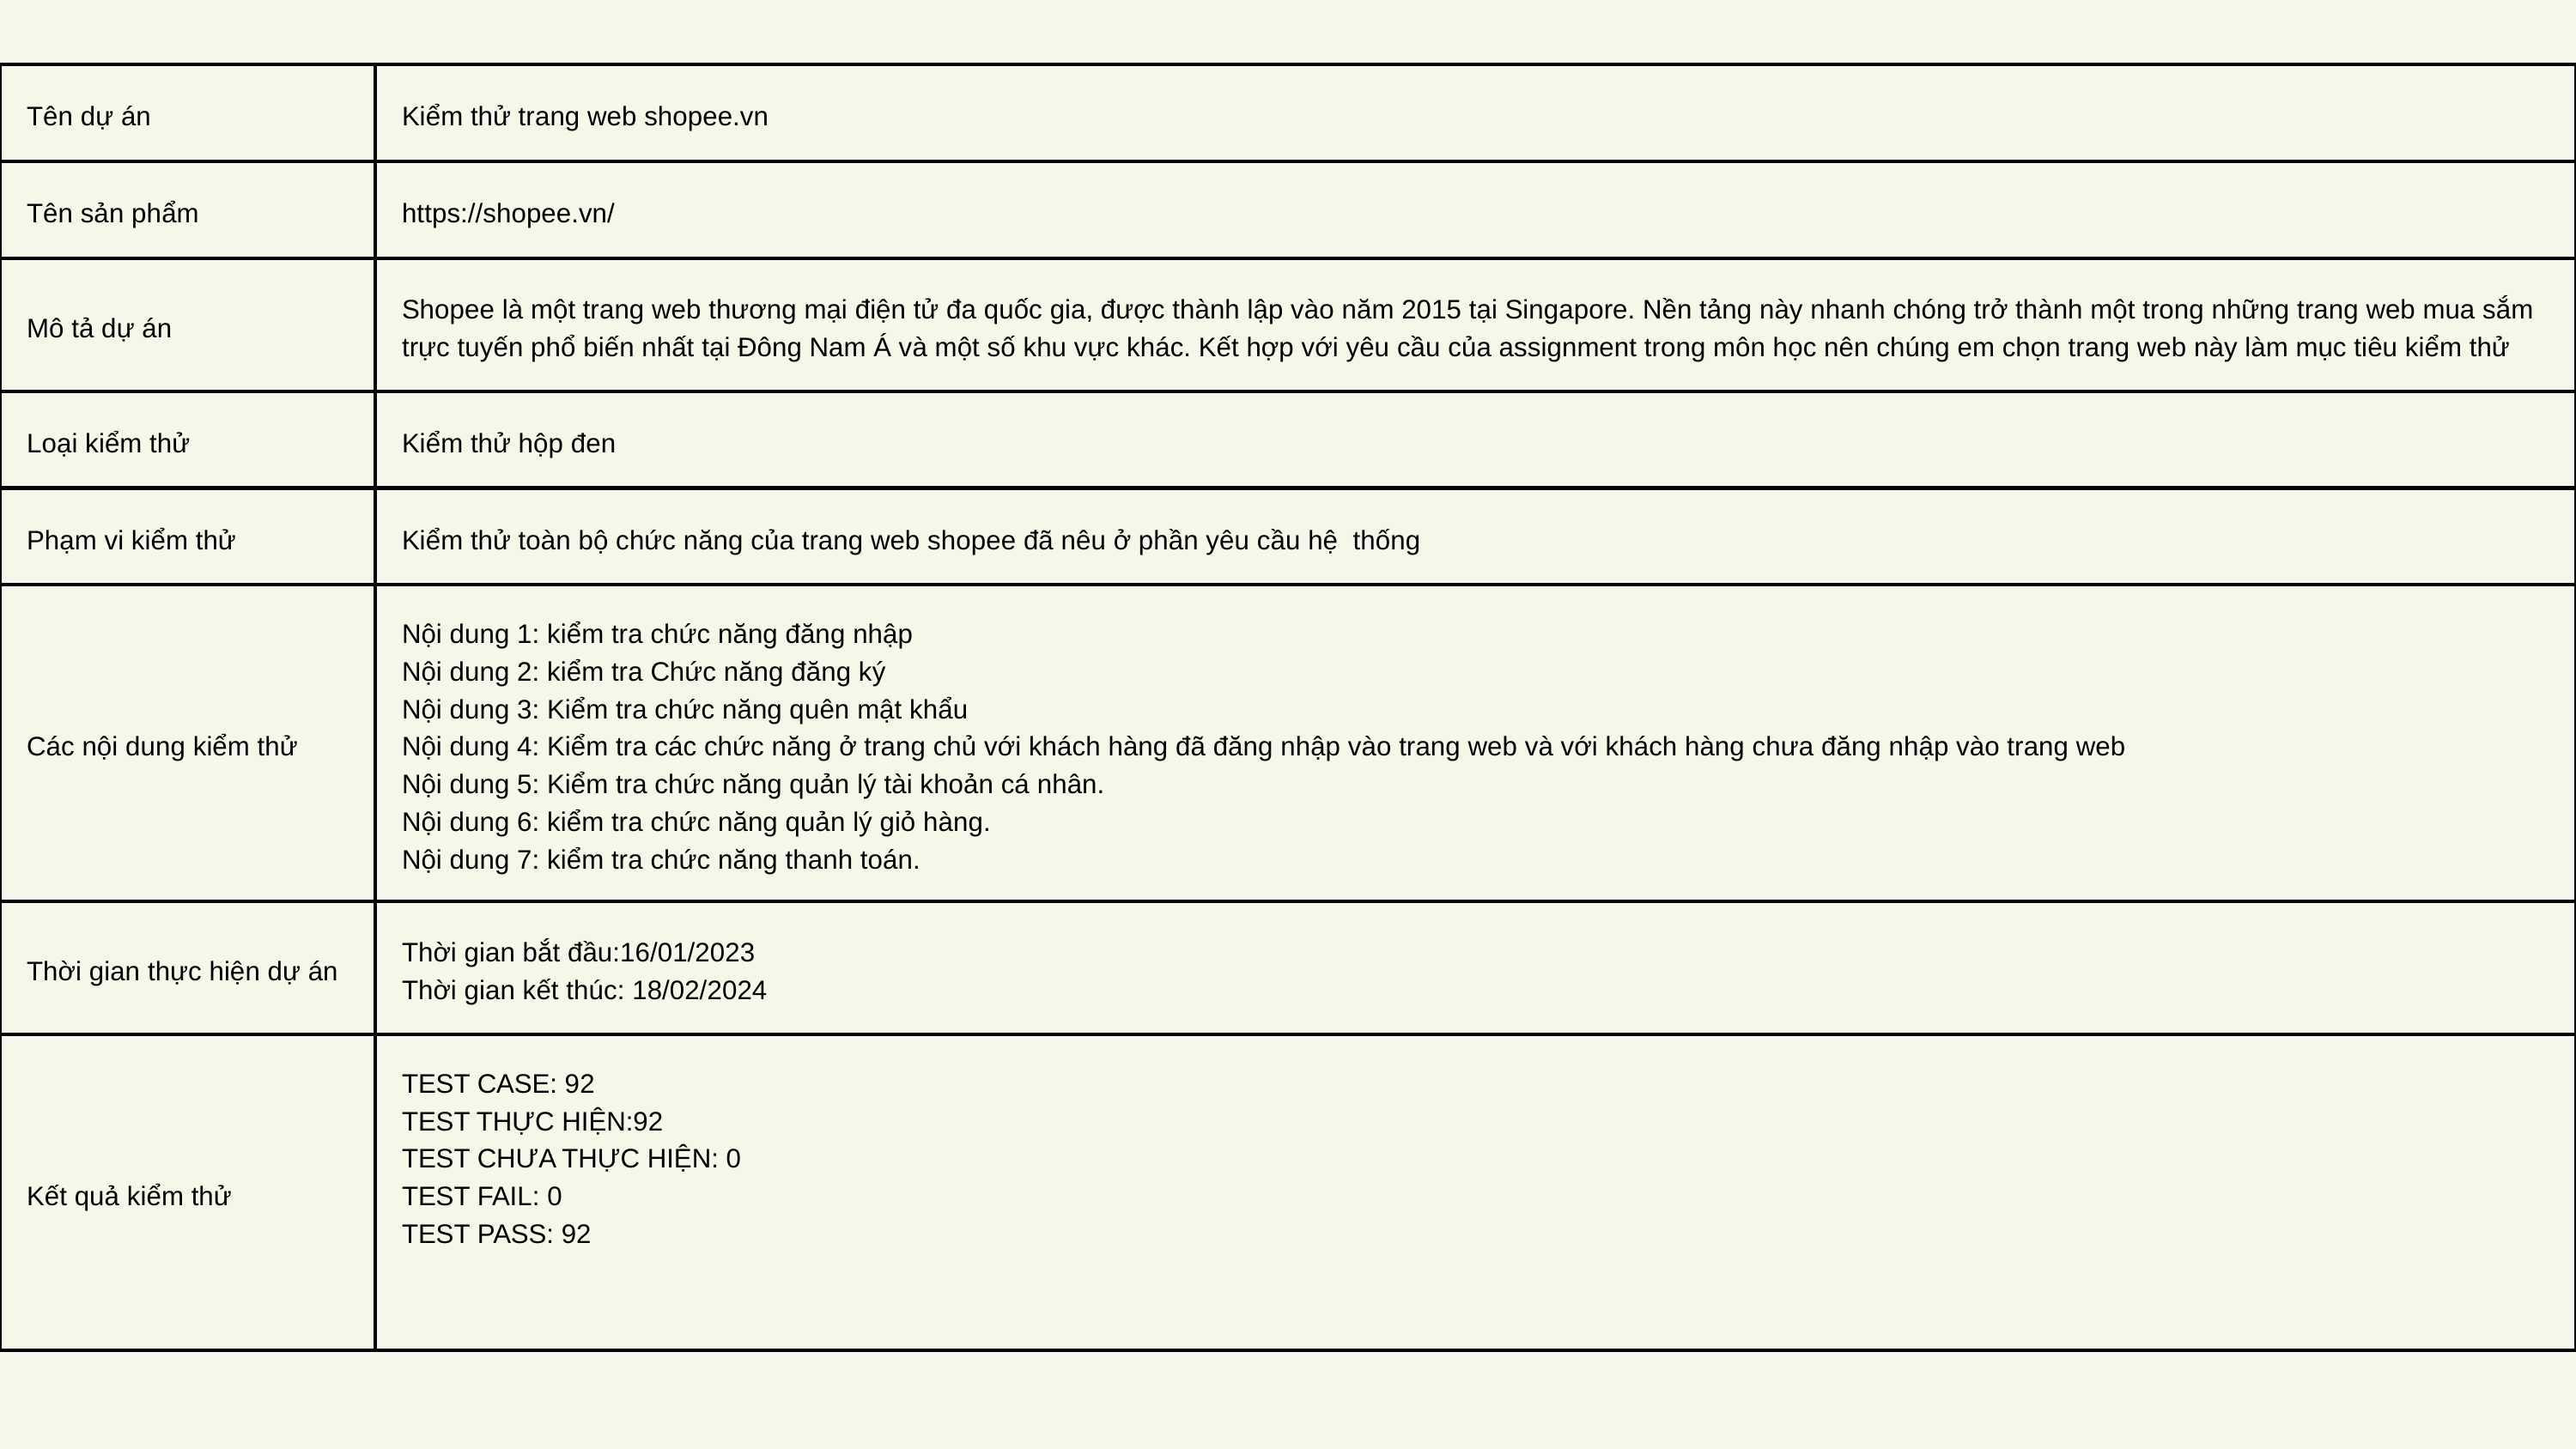

| Tên dự án | Kiểm thử trang web shopee.vn |
| --- | --- |
| Tên sản phẩm | https://shopee.vn/ |
| Mô tả dự án | Shopee là một trang web thương mại điện tử đa quốc gia, được thành lập vào năm 2015 tại Singapore. Nền tảng này nhanh chóng trở thành một trong những trang web mua sắm trực tuyến phổ biến nhất tại Đông Nam Á và một số khu vực khác. Kết hợp với yêu cầu của assignment trong môn học nên chúng em chọn trang web này làm mục tiêu kiểm thử |
| Loại kiểm thử | Kiểm thử hộp đen |
| Phạm vi kiểm thử | Kiểm thử toàn bộ chức năng của trang web shopee đã nêu ở phần yêu cầu hệ  thống |
| Các nội dung kiểm thử | Nội dung 1: kiểm tra chức năng đăng nhập Nội dung 2: kiểm tra Chức năng đăng ký Nội dung 3: Kiểm tra chức năng quên mật khẩu Nội dung 4: Kiểm tra các chức năng ở trang chủ với khách hàng đã đăng nhập vào trang web và với khách hàng chưa đăng nhập vào trang web Nội dung 5: Kiểm tra chức năng quản lý tài khoản cá nhân. Nội dung 6: kiểm tra chức năng quản lý giỏ hàng. Nội dung 7: kiểm tra chức năng thanh toán. |
| Thời gian thực hiện dự án | Thời gian bắt đầu:16/01/2023 Thời gian kết thúc: 18/02/2024 |
| Kết quả kiểm thử | TEST CASE: 92 TEST THỰC HIỆN:92 TEST CHƯA THỰC HIỆN: 0 TEST FAIL: 0 TEST PASS: 92 |